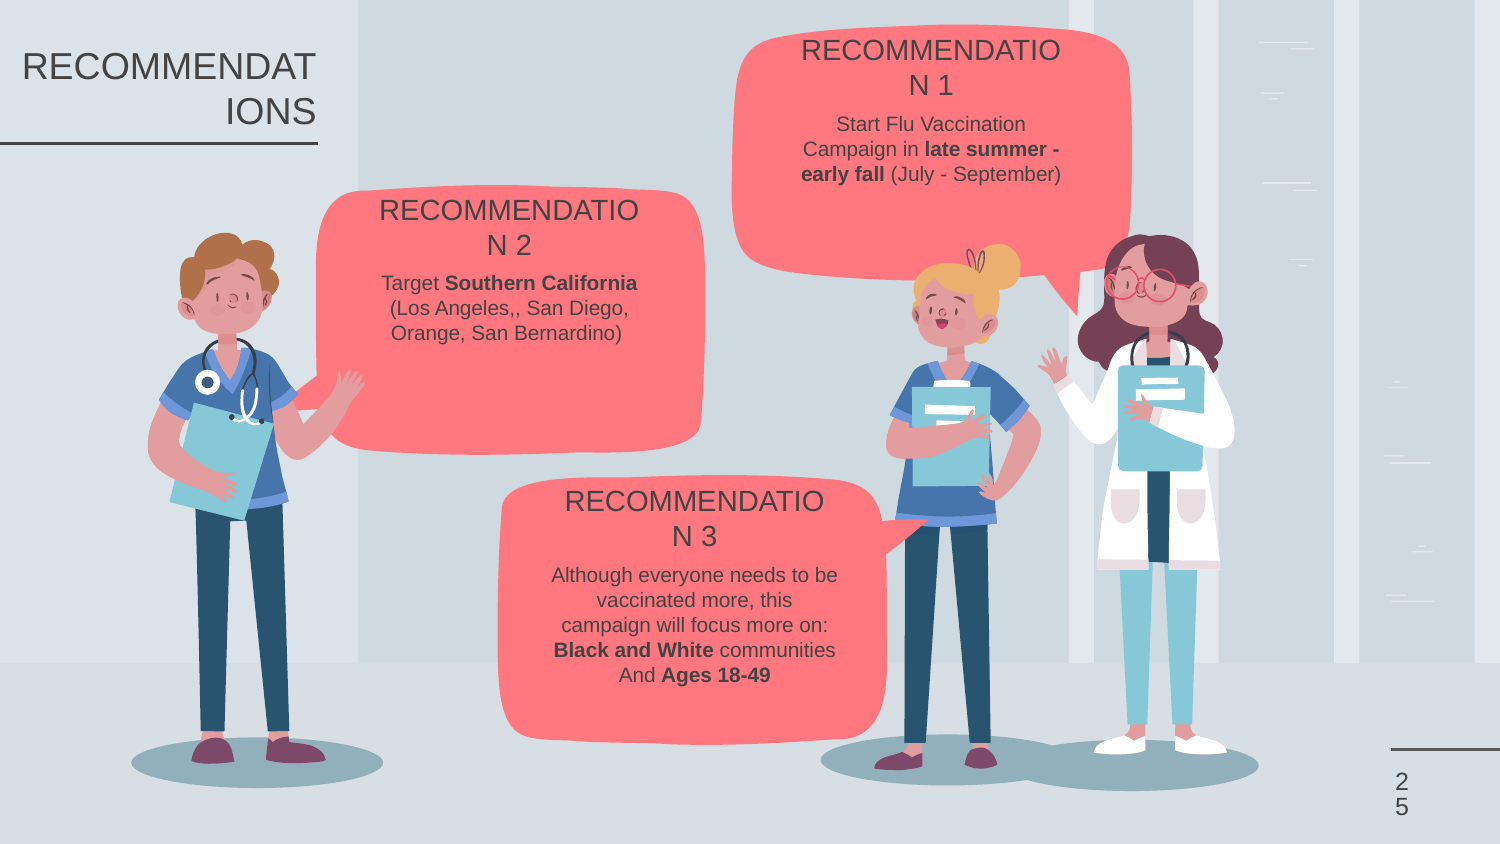

RECOMMENDATION 1
Start Flu Vaccination Campaign in late summer - early fall (July - September)
# RECOMMENDATIONS
RECOMMENDATION 2
Target Southern California (Los Angeles,, San Diego, Orange, San Bernardino)

RECOMMENDATION 3
Although everyone needs to be vaccinated more, this campaign will focus more on: Black and White communities
And Ages 18-49
25